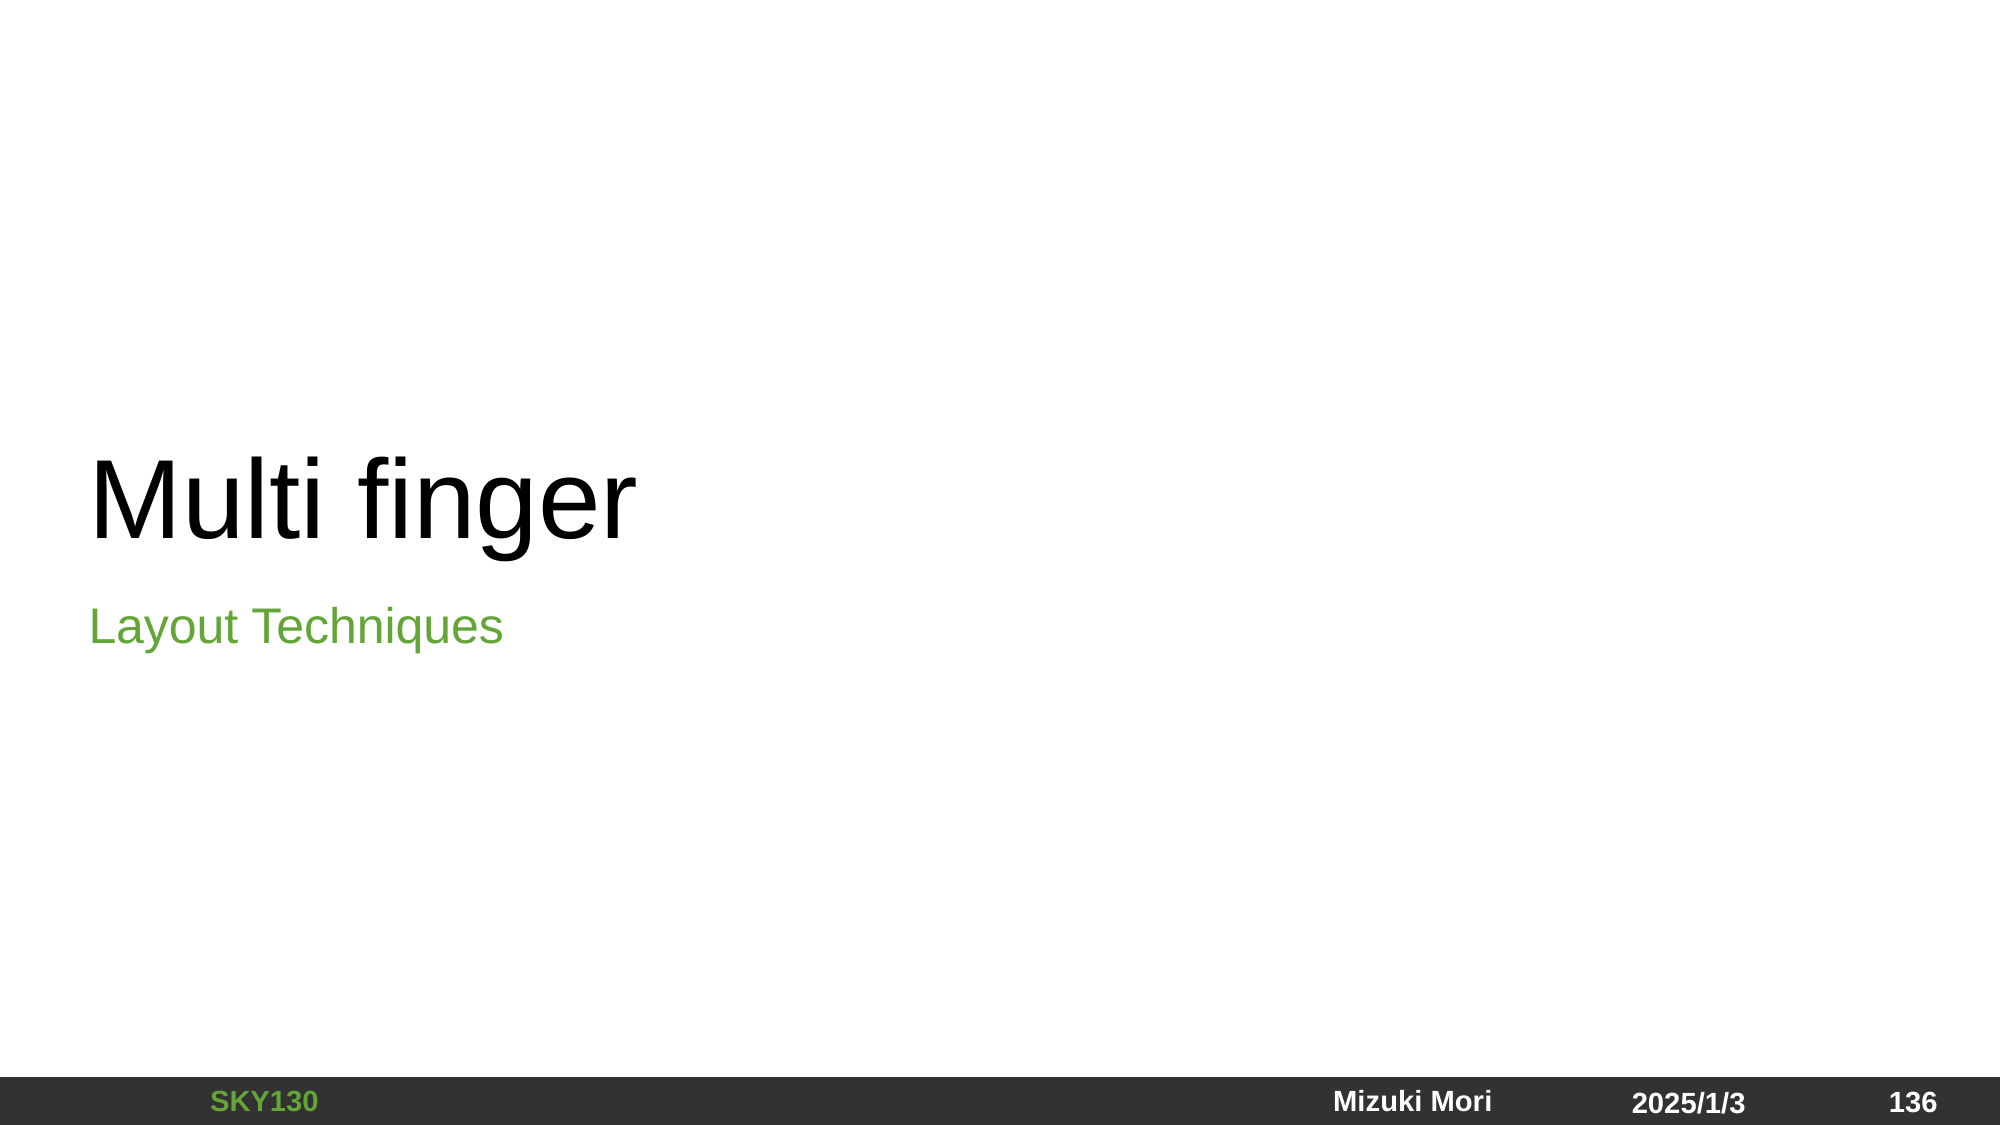

# Multi finger
Layout Techniques
136
2025/1/3